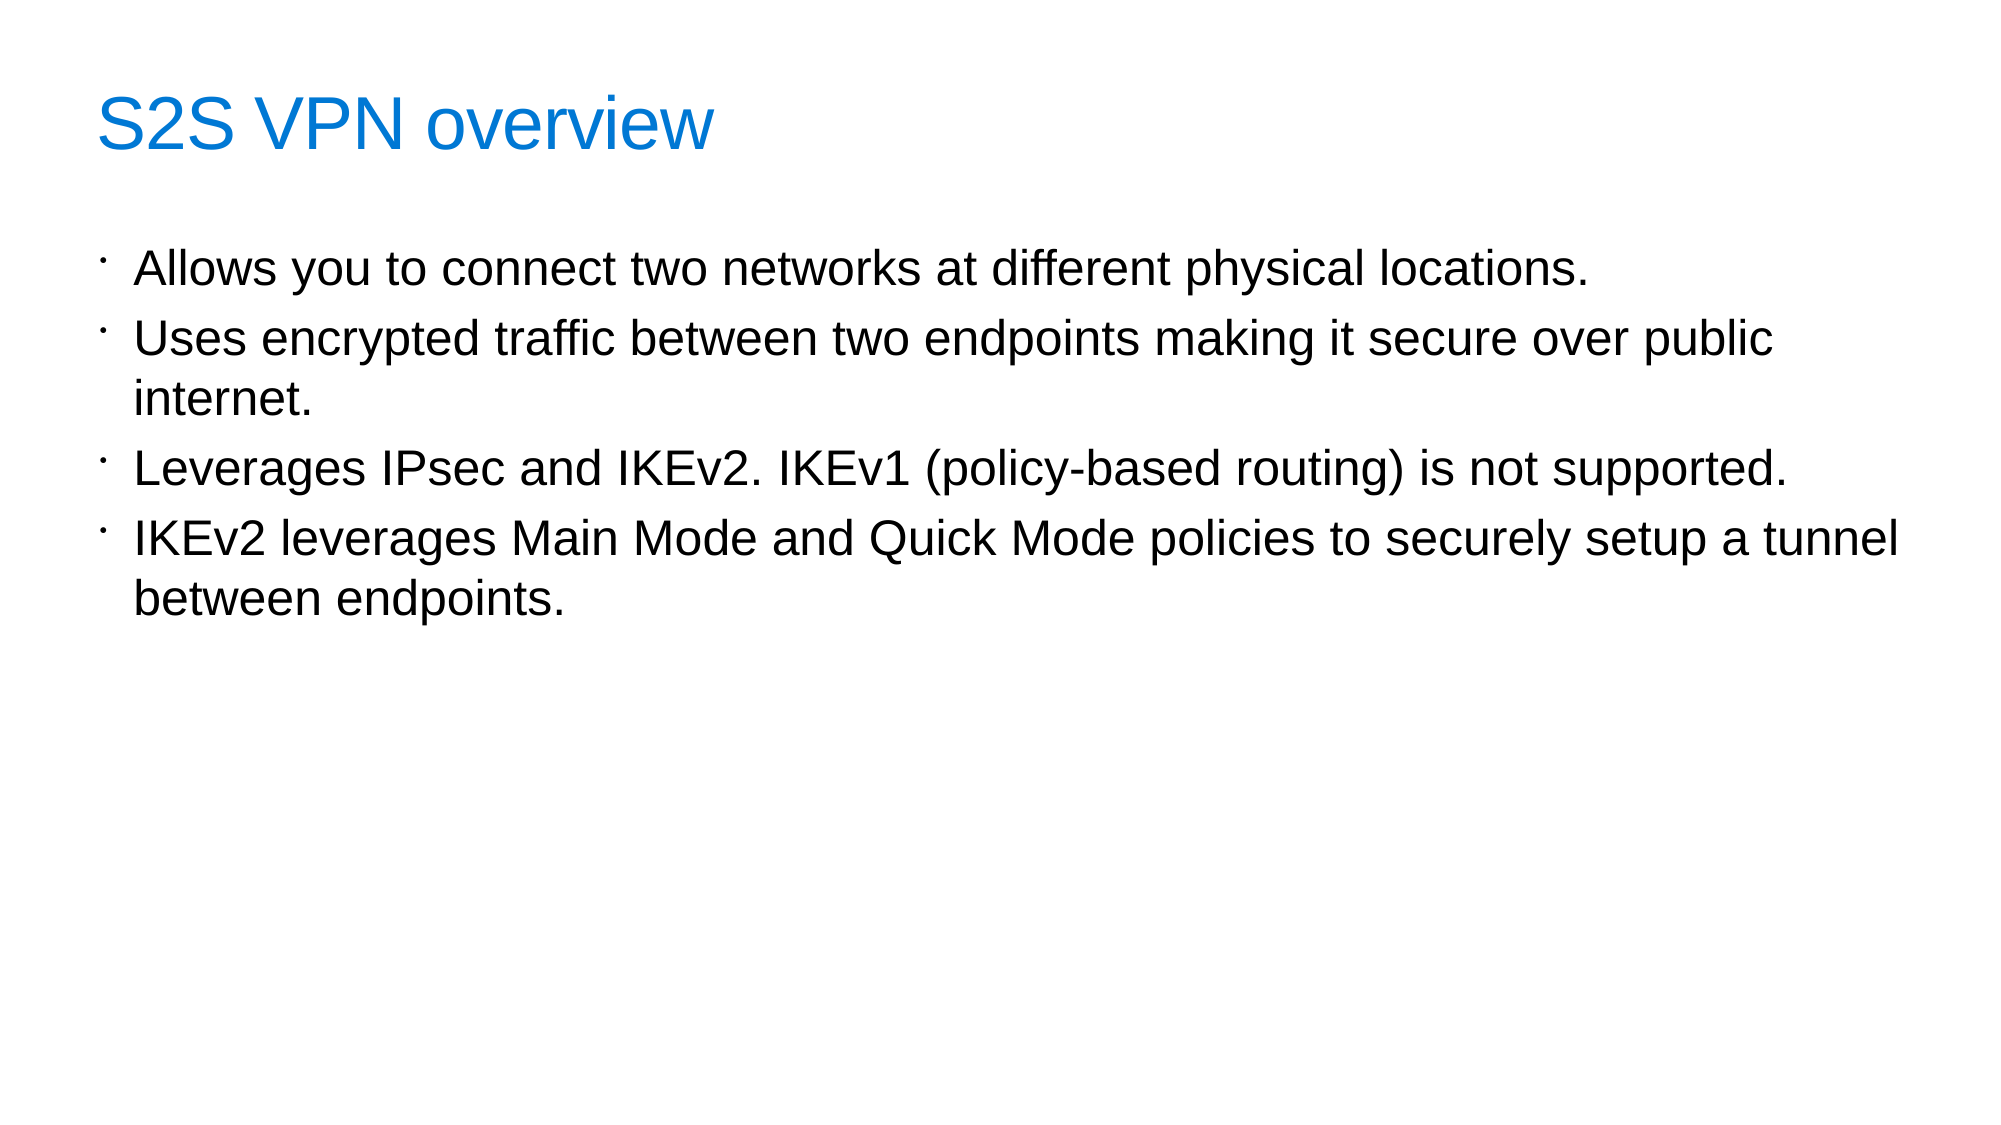

# S2S VPN overview
Allows you to connect two networks at different physical locations.
Uses encrypted traffic between two endpoints making it secure over public internet.
Leverages IPsec and IKEv2. IKEv1 (policy-based routing) is not supported.
IKEv2 leverages Main Mode and Quick Mode policies to securely setup a tunnel between endpoints.